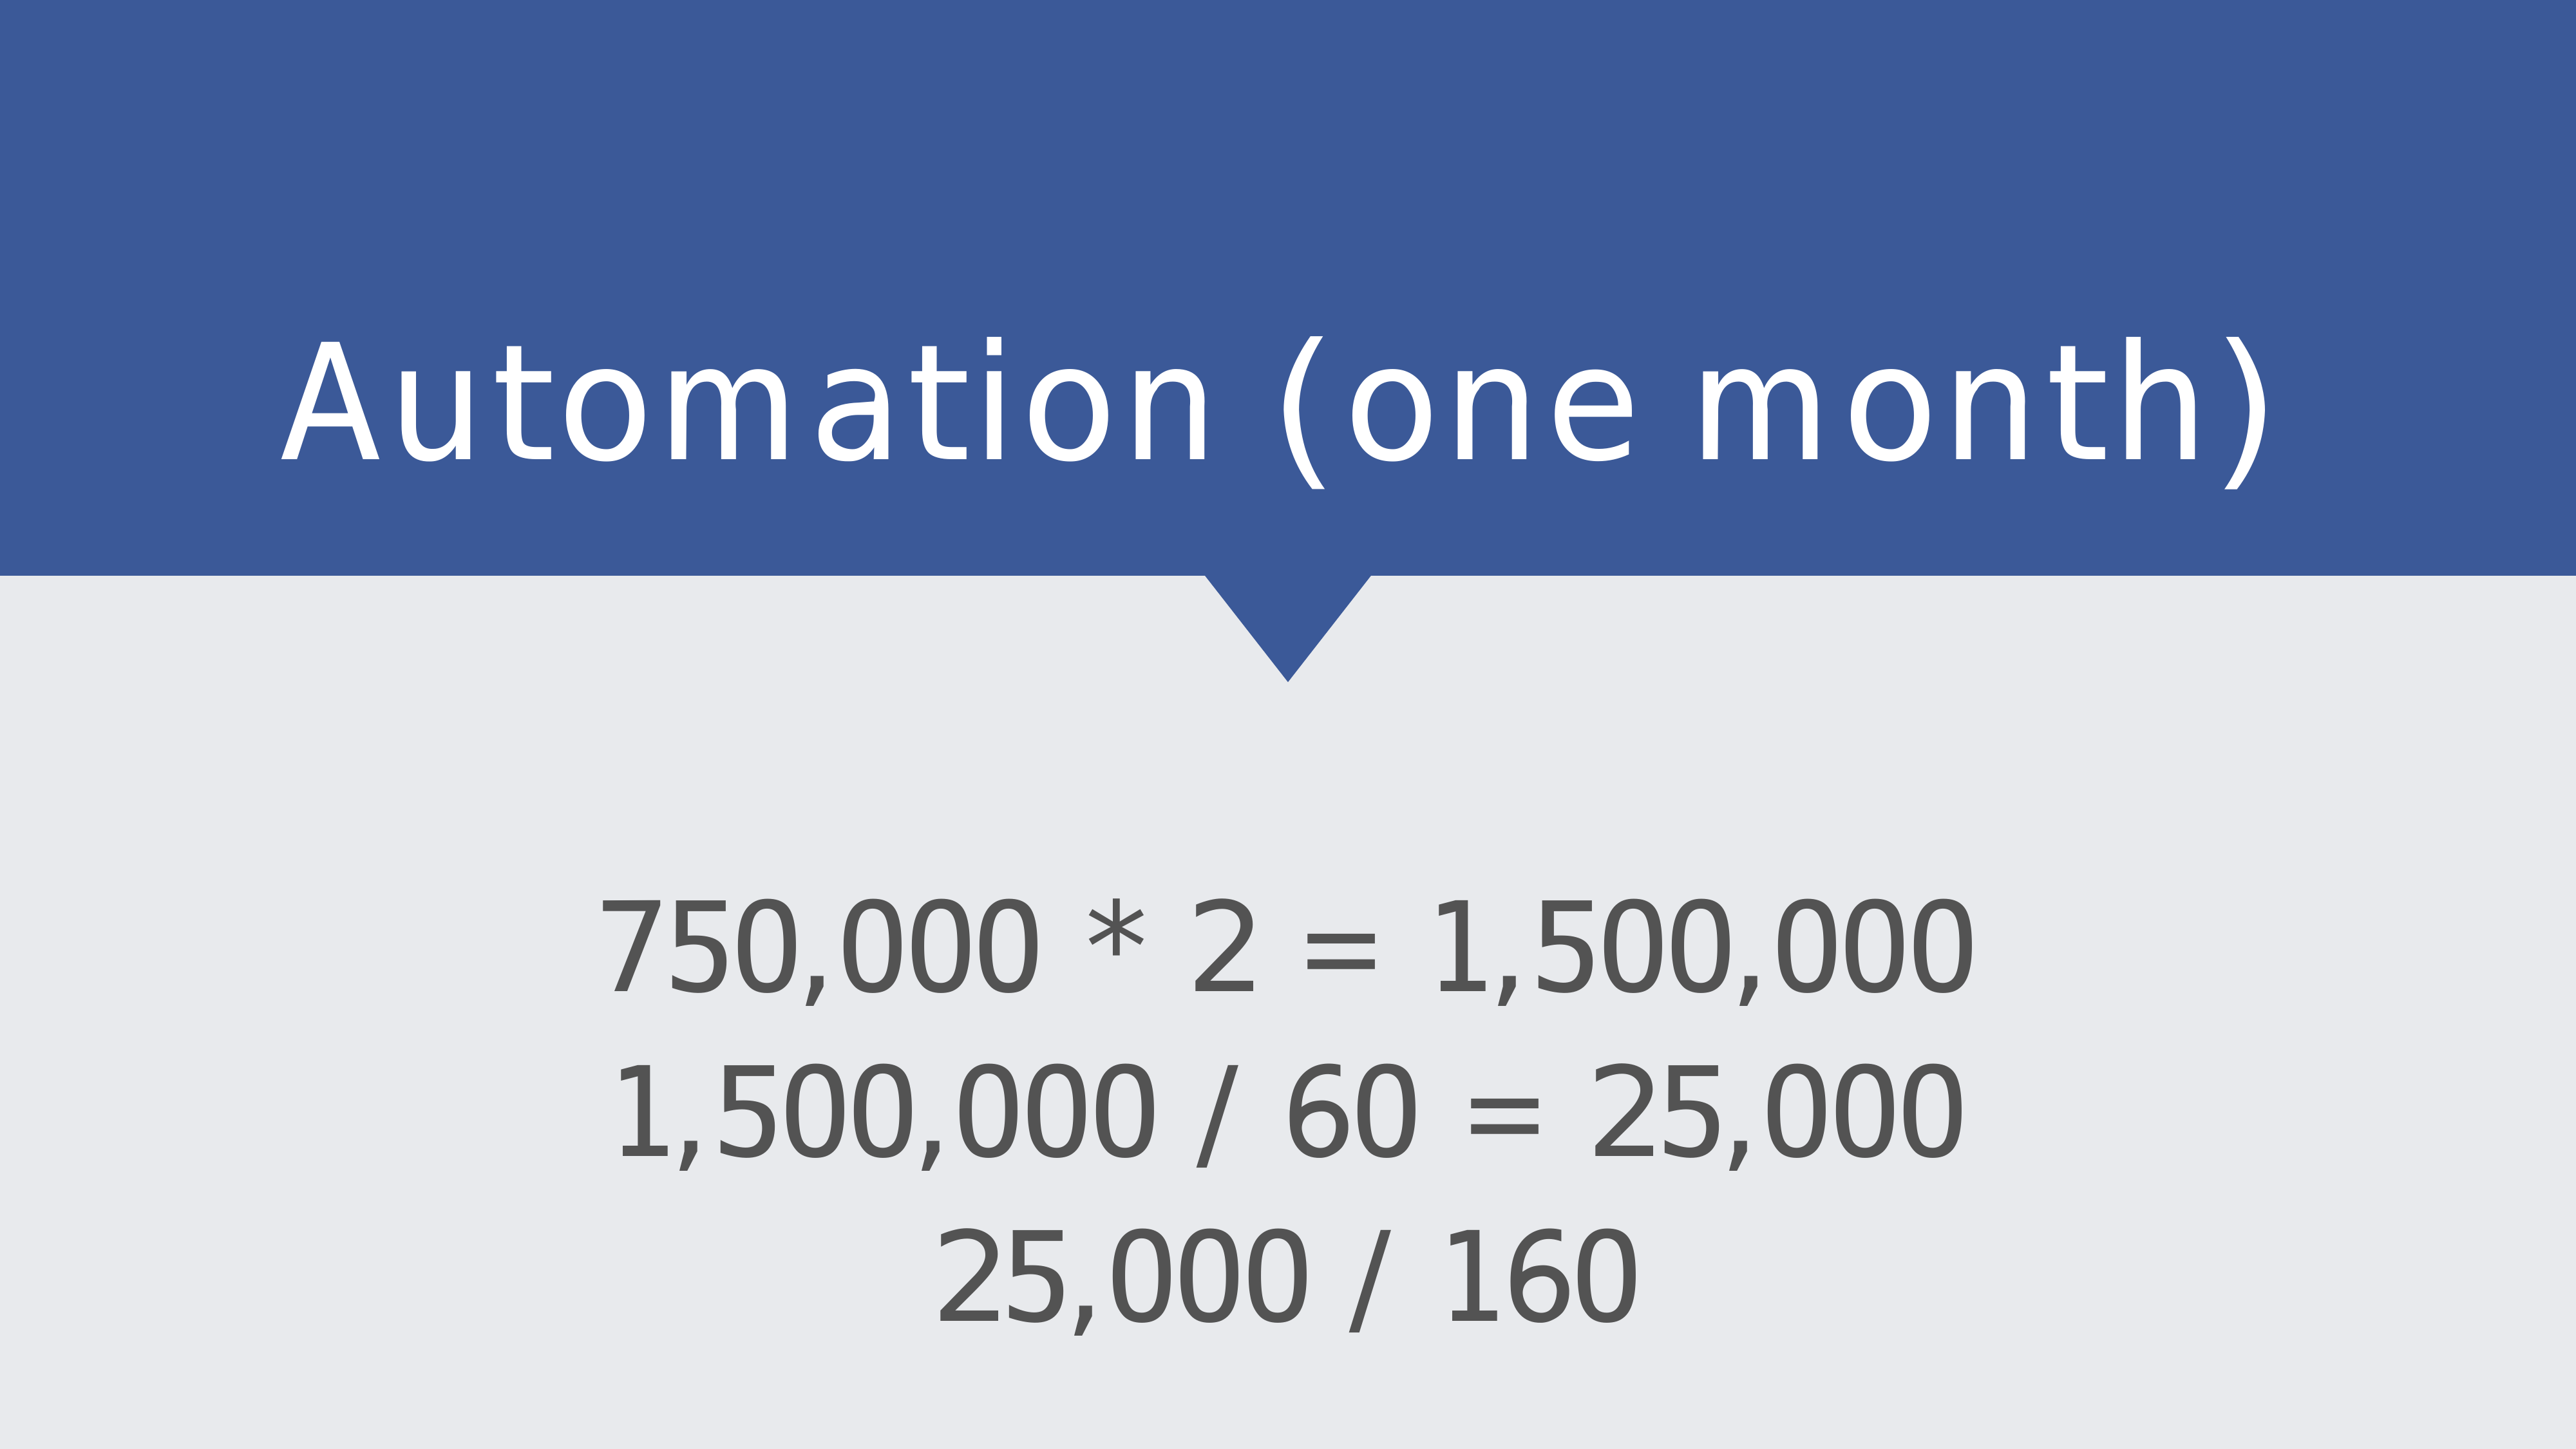

Automation (one month)

750,000 * 2 = 1,500,000
1,500,000 / 60 = 25,000
25,000 / 160